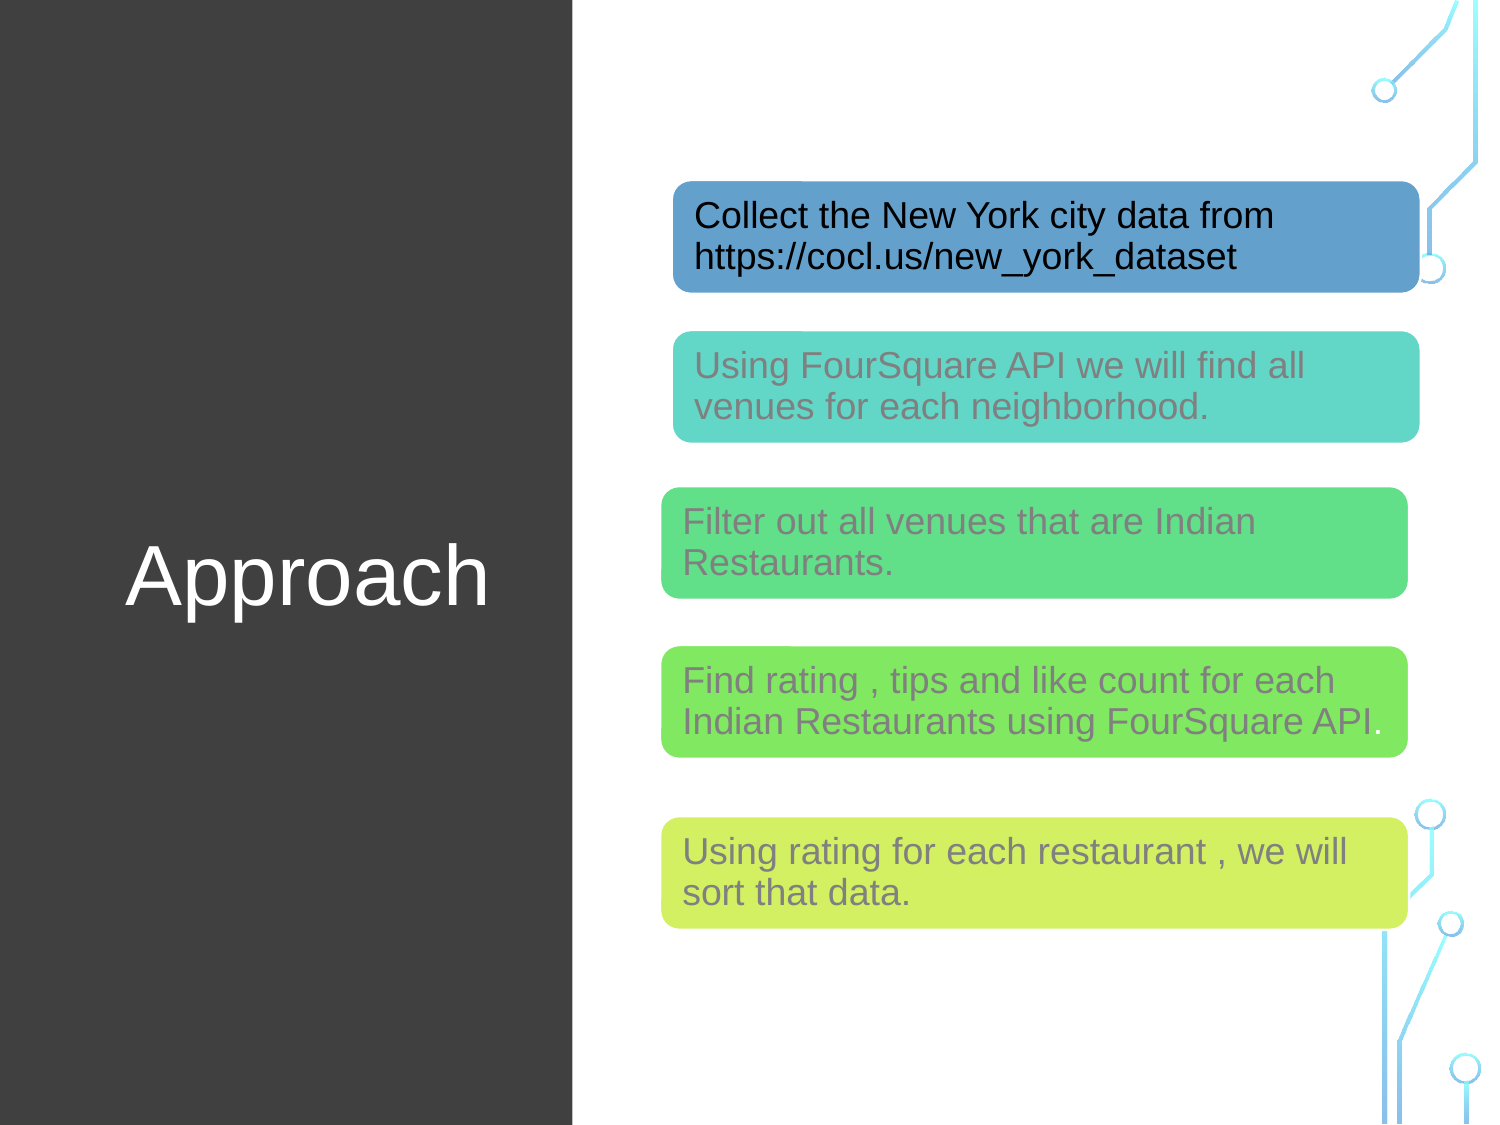

Approach
Collect the New York city data from https://cocl.us/new_york_dataset
Using FourSquare API we will find all venues for each neighborhood.
Filter out all venues that are Indian Restaurants.
Find rating , tips and like count for each Indian Restaurants using FourSquare API.
Using rating for each restaurant , we will sort that data.